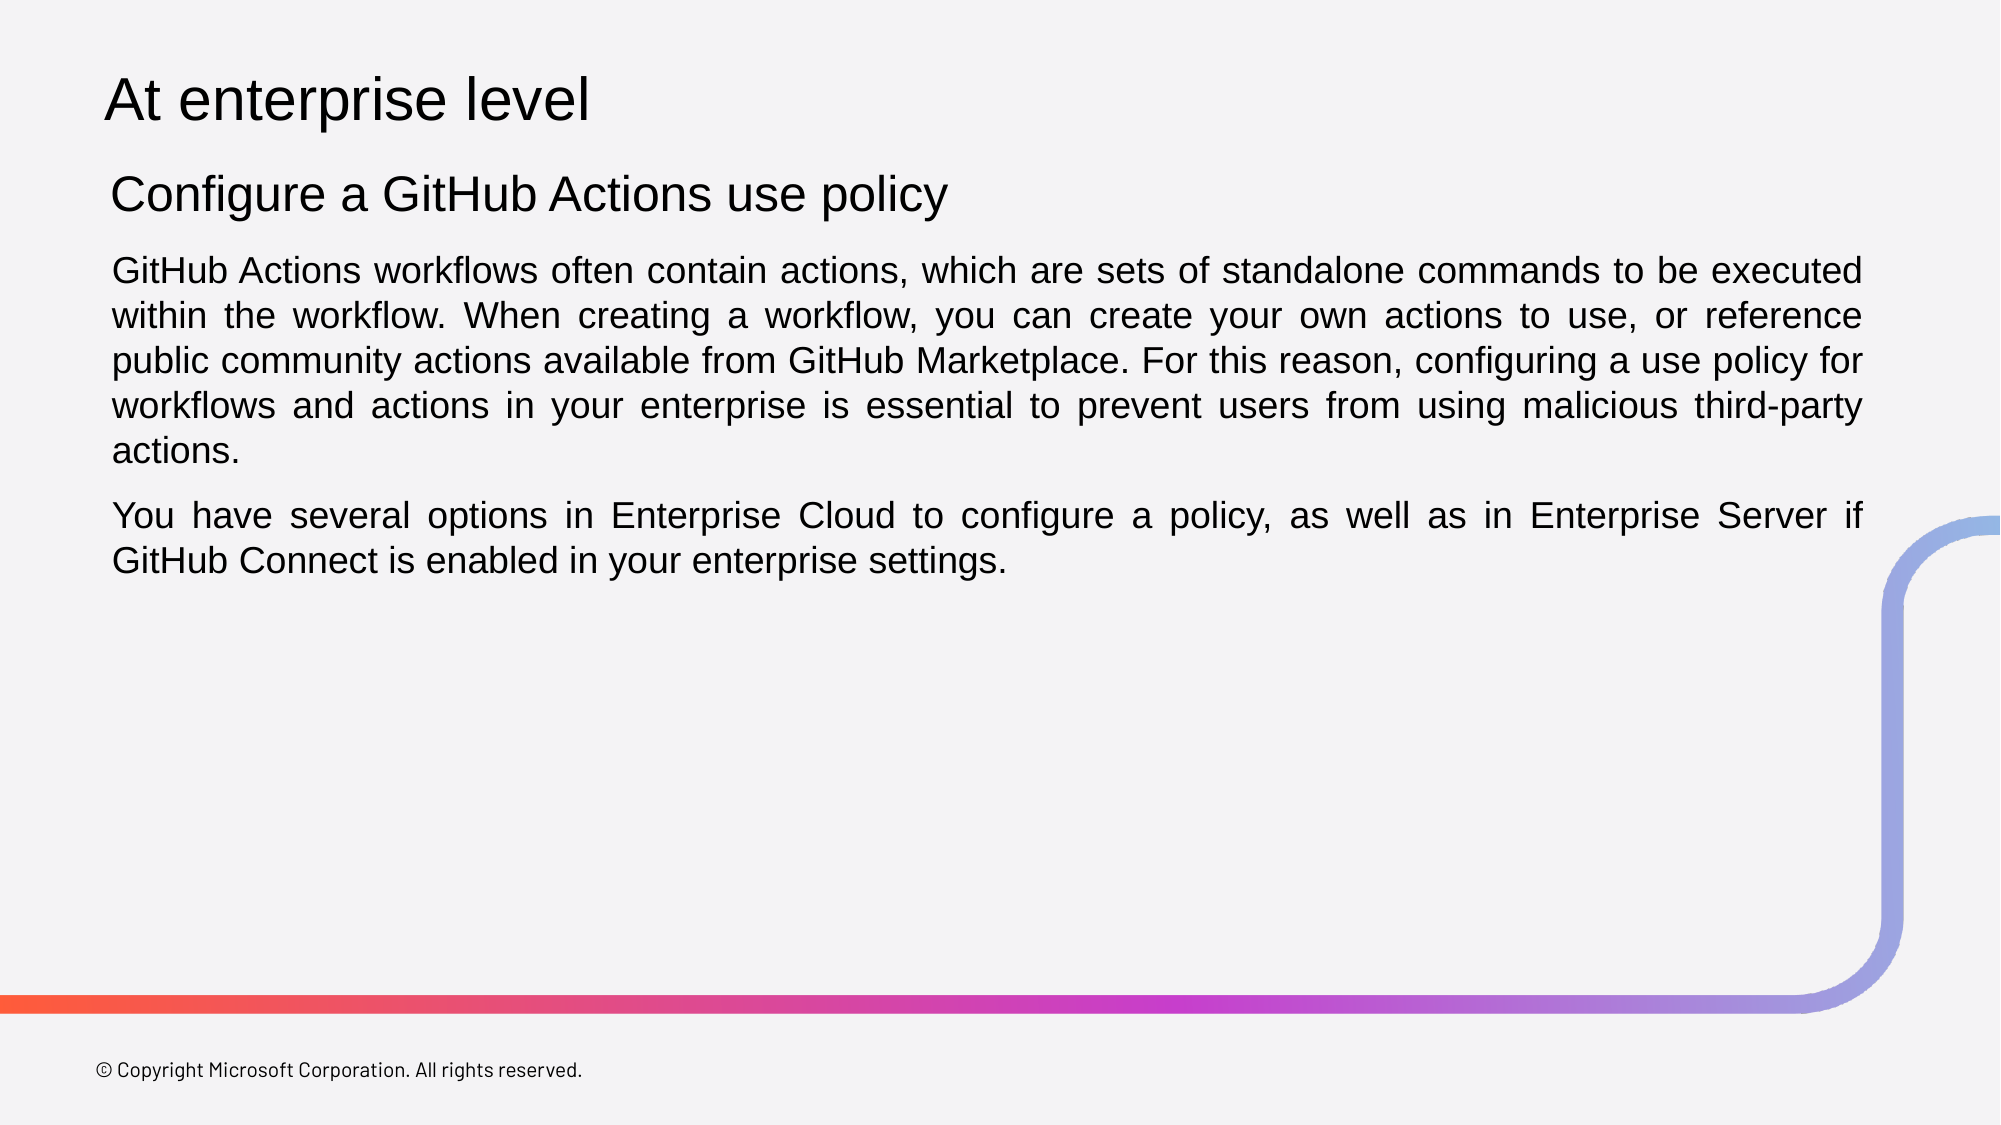

# At enterprise level
Configure a GitHub Actions use policy
GitHub Actions workflows often contain actions, which are sets of standalone commands to be executed within the workflow. When creating a workflow, you can create your own actions to use, or reference public community actions available from GitHub Marketplace. For this reason, configuring a use policy for workflows and actions in your enterprise is essential to prevent users from using malicious third-party actions.
You have several options in Enterprise Cloud to configure a policy, as well as in Enterprise Server if GitHub Connect is enabled in your enterprise settings.
© Copyright Microsoft Corporation. All rights reserved.